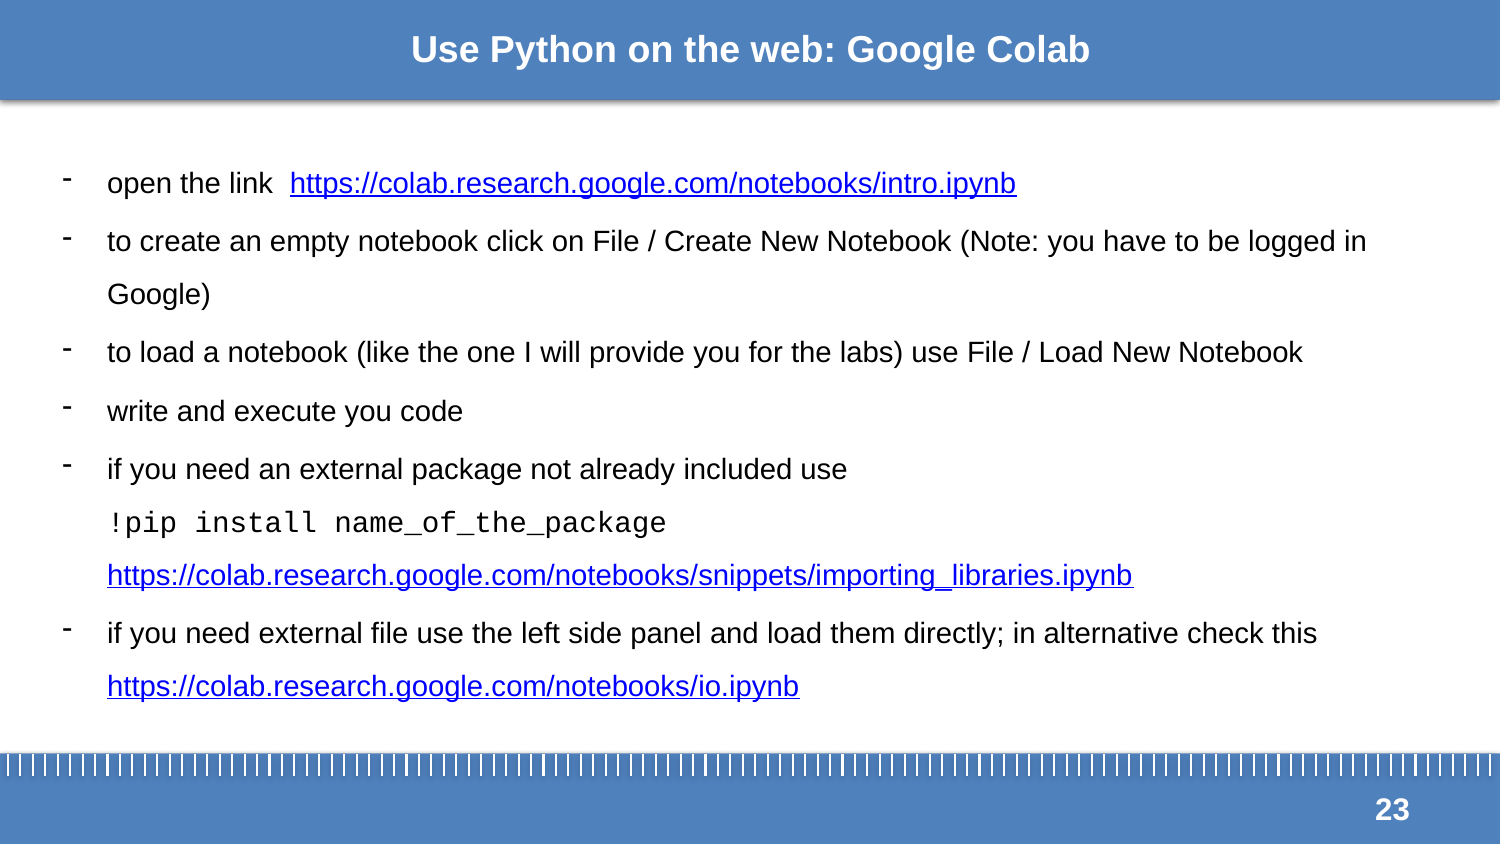

# Use Python on the web: Google Colab
open the link  https://colab.research.google.com/notebooks/intro.ipynb
to create an empty notebook click on File / Create New Notebook (Note: you have to be logged in Google)
to load a notebook (like the one I will provide you for the labs) use File / Load New Notebook
write and execute you code
if you need an external package not already included use
!pip install name_of_the_package
https://colab.research.google.com/notebooks/snippets/importing_libraries.ipynb
if you need external file use the left side panel and load them directly; in alternative check this https://colab.research.google.com/notebooks/io.ipynb

23